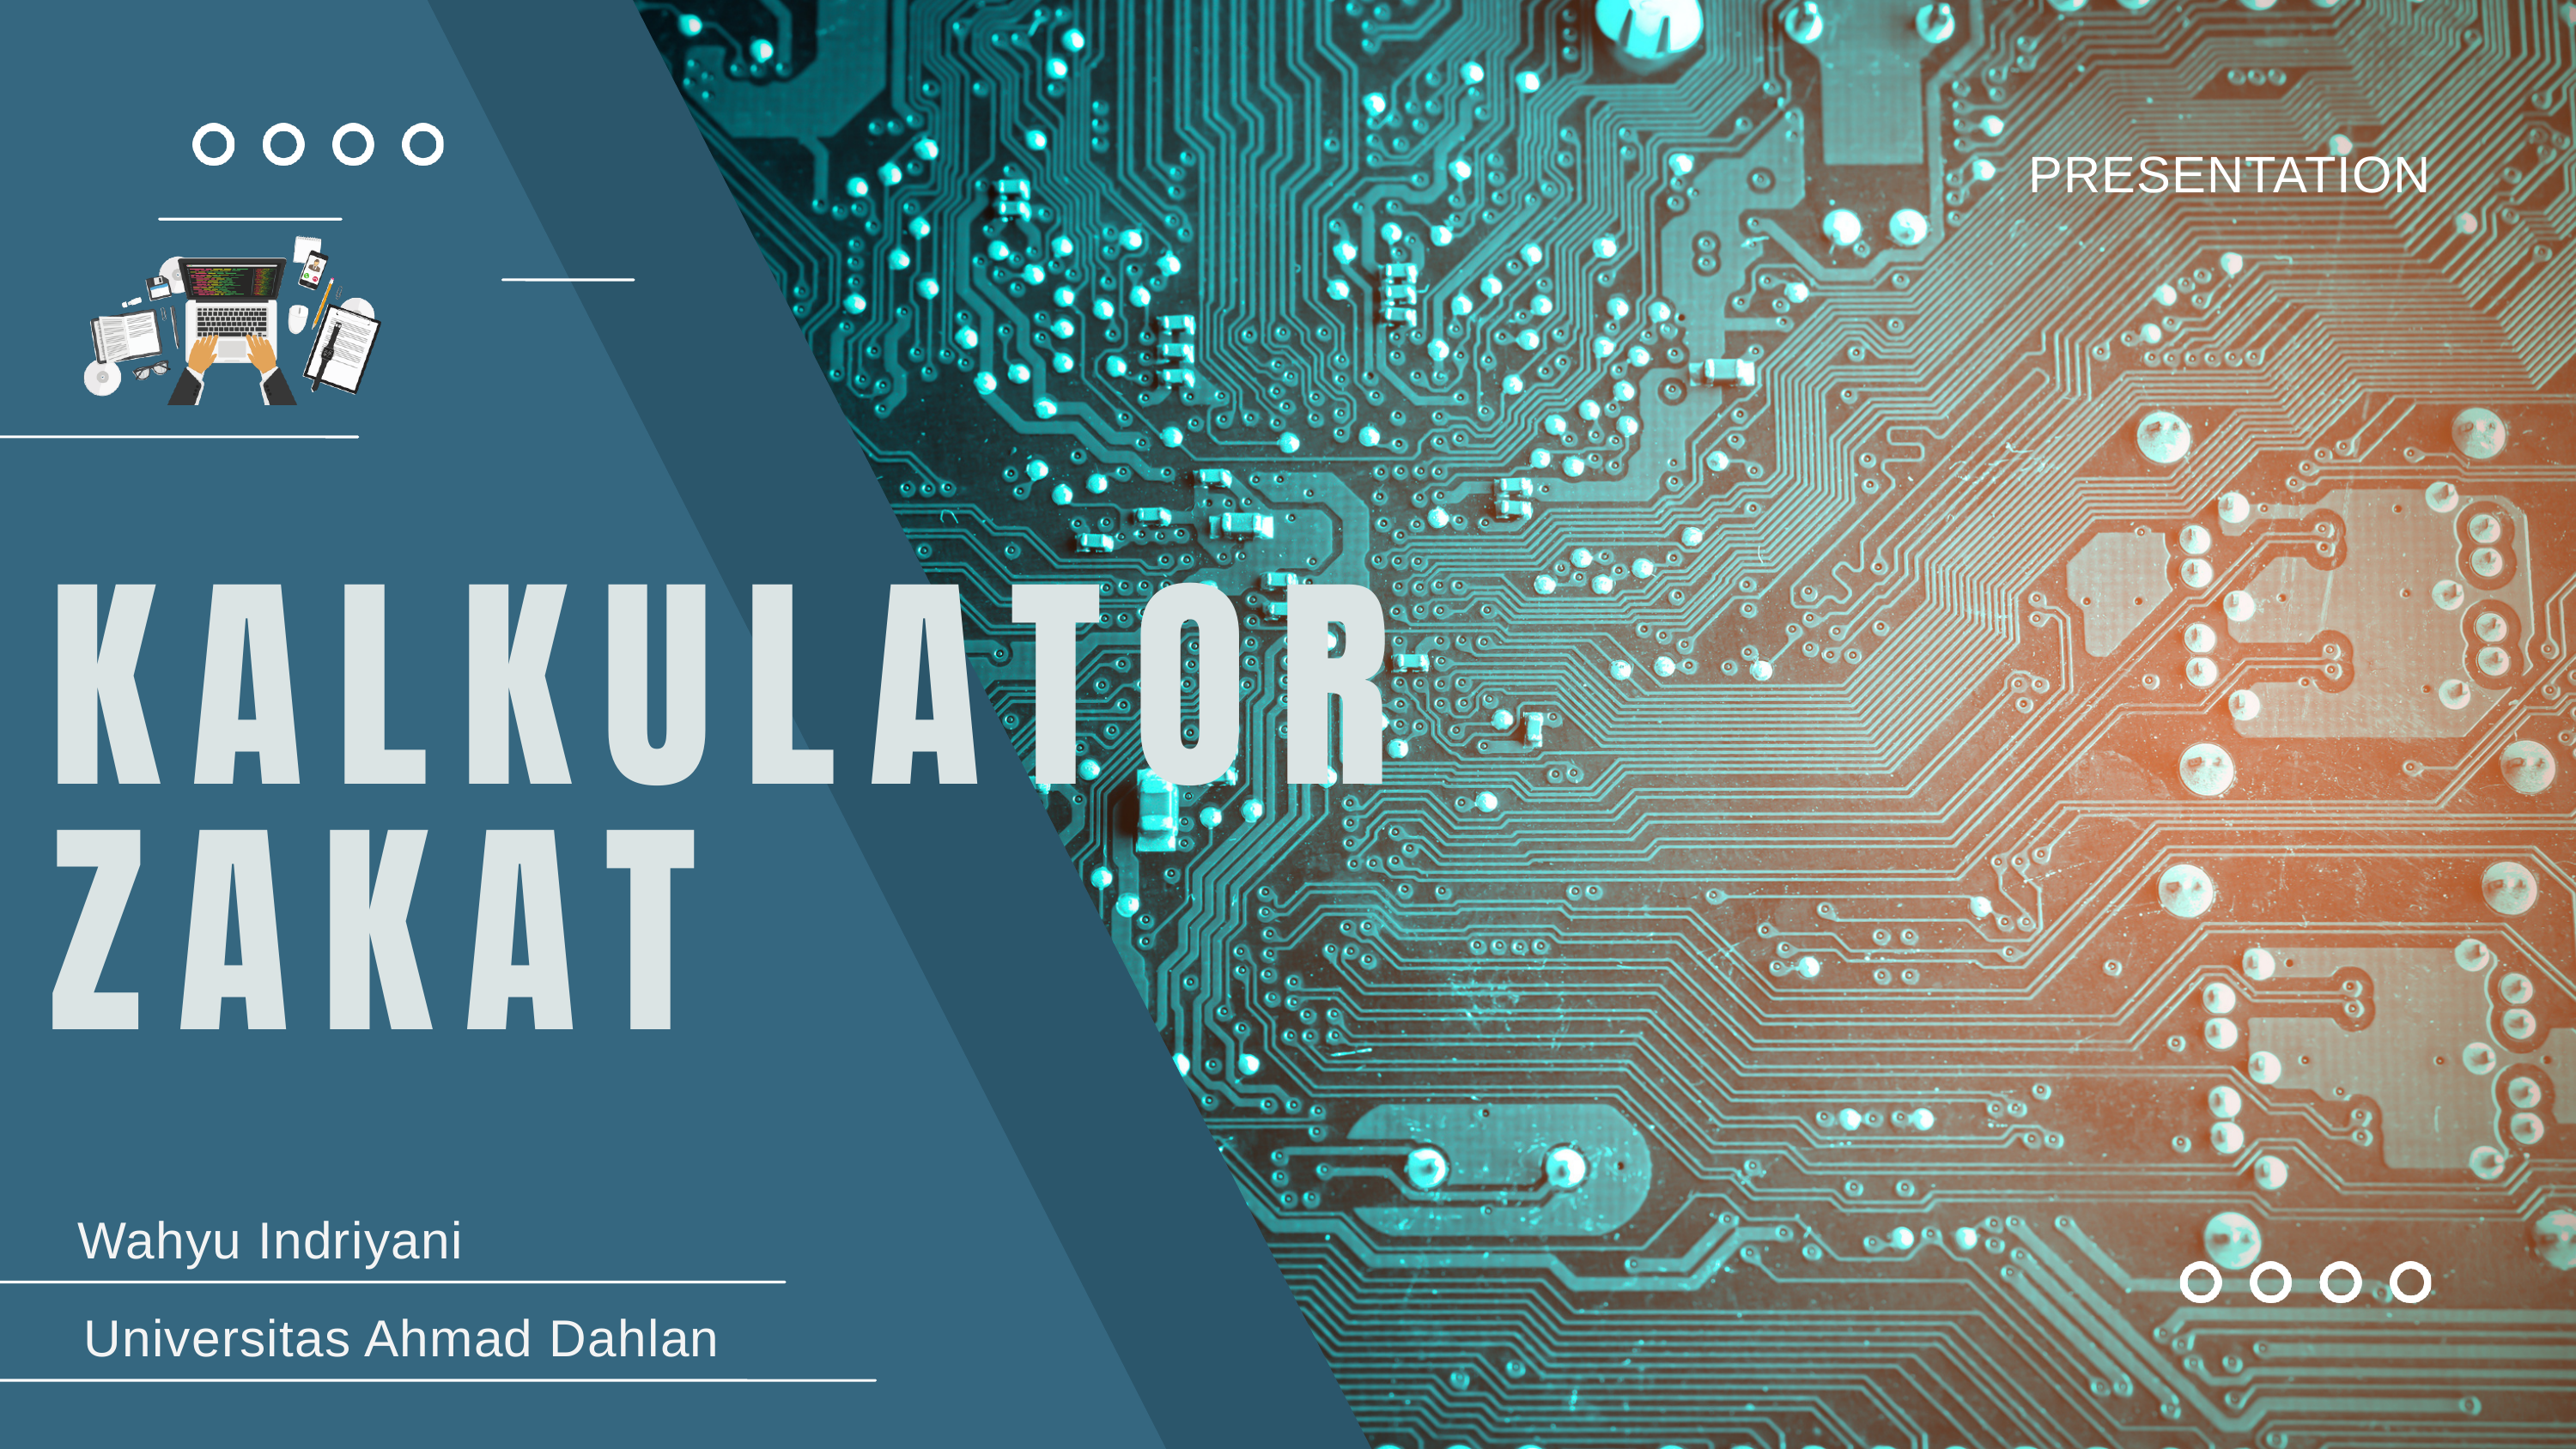

PRESENTATION

KALKULATOR
ZAKAT
Wahyu Indriyani

Universitas Ahmad Dahlan